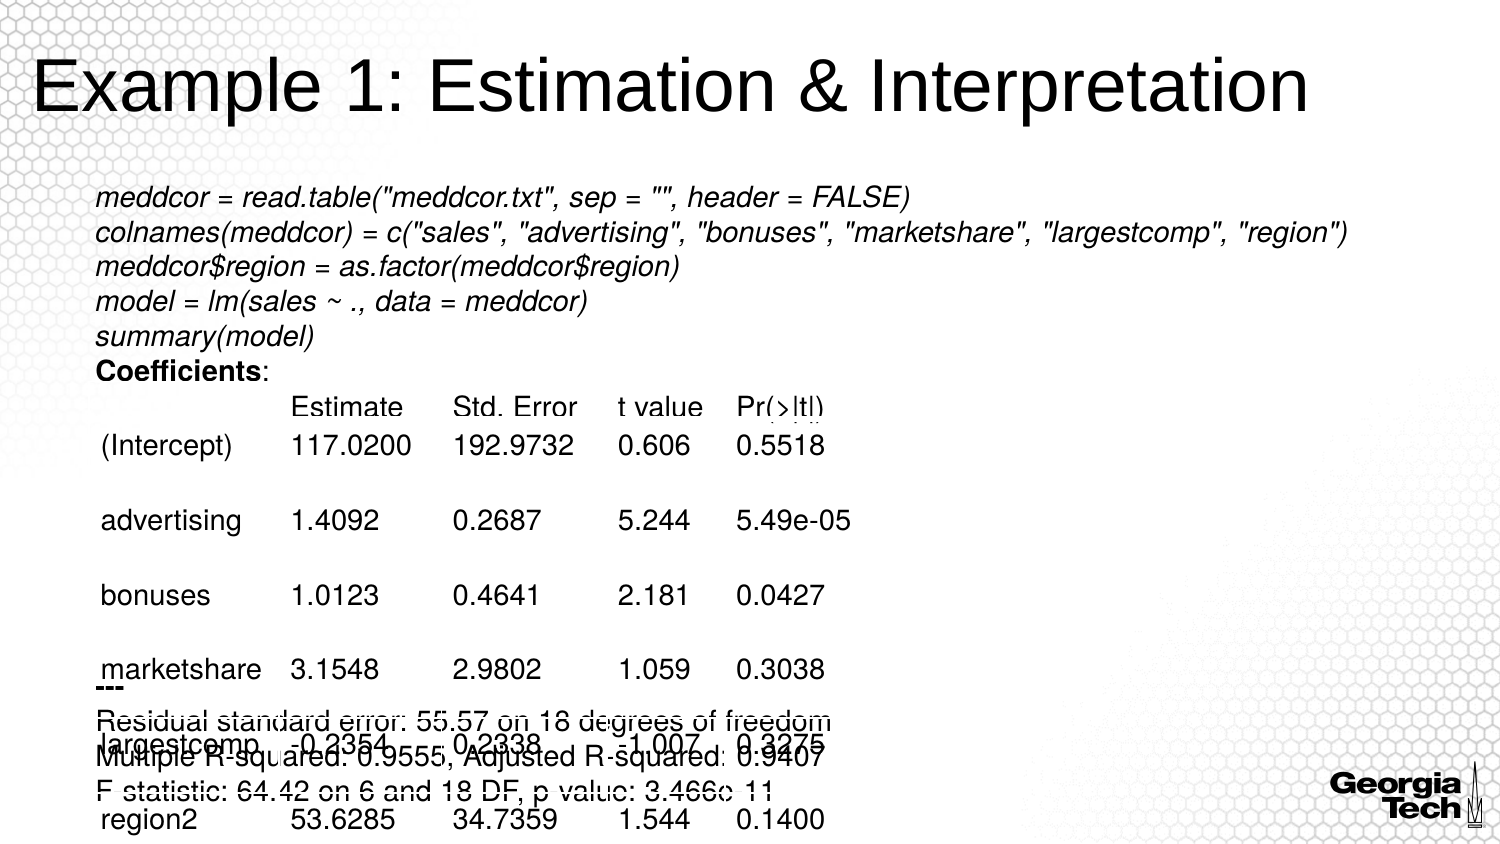

Example 1: Estimation & Interpretation
meddcor = read.table("meddcor.txt", sep = "", header = FALSE)
colnames(meddcor) = c("sales", "advertising", "bonuses", "marketshare", "largestcomp", "region")
meddcor$region = as.factor(meddcor$region)
model = lm(sales ~ ., data = meddcor)
summary(model)
Coefficients:

---
Residual standard error: 55.57 on 18 degrees of freedom
Multiple R-squared: 0.9555, Adjusted R-squared: 0.9407
F-statistic: 64.42 on 6 and 18 DF, p-value: 3.466e-11

|  | Estimate | Std. Error | t value | Pr(>|t|) |
| --- | --- | --- | --- | --- |
| (Intercept) | 117.0200 | 192.9732 | 0.606 | 0.5518 |
| advertising | 1.4092 | 0.2687 | 5.244 | 5.49e-05 |
| bonuses | 1.0123 | 0.4641 | 2.181 | 0.0427 |
| marketshare | 3.1548 | 2.9802 | 1.059 | 0.3038 |
| largestcomp | -0.2354 | 0.2338 | -1.007 | 0.3275 |
| region2 | 53.6285 | 34.7359 | 1.544 | 0.1400 |
| region3 | 267.9569 | 47.5577 | 5.634 | 2.40e-05 \*\*\* |